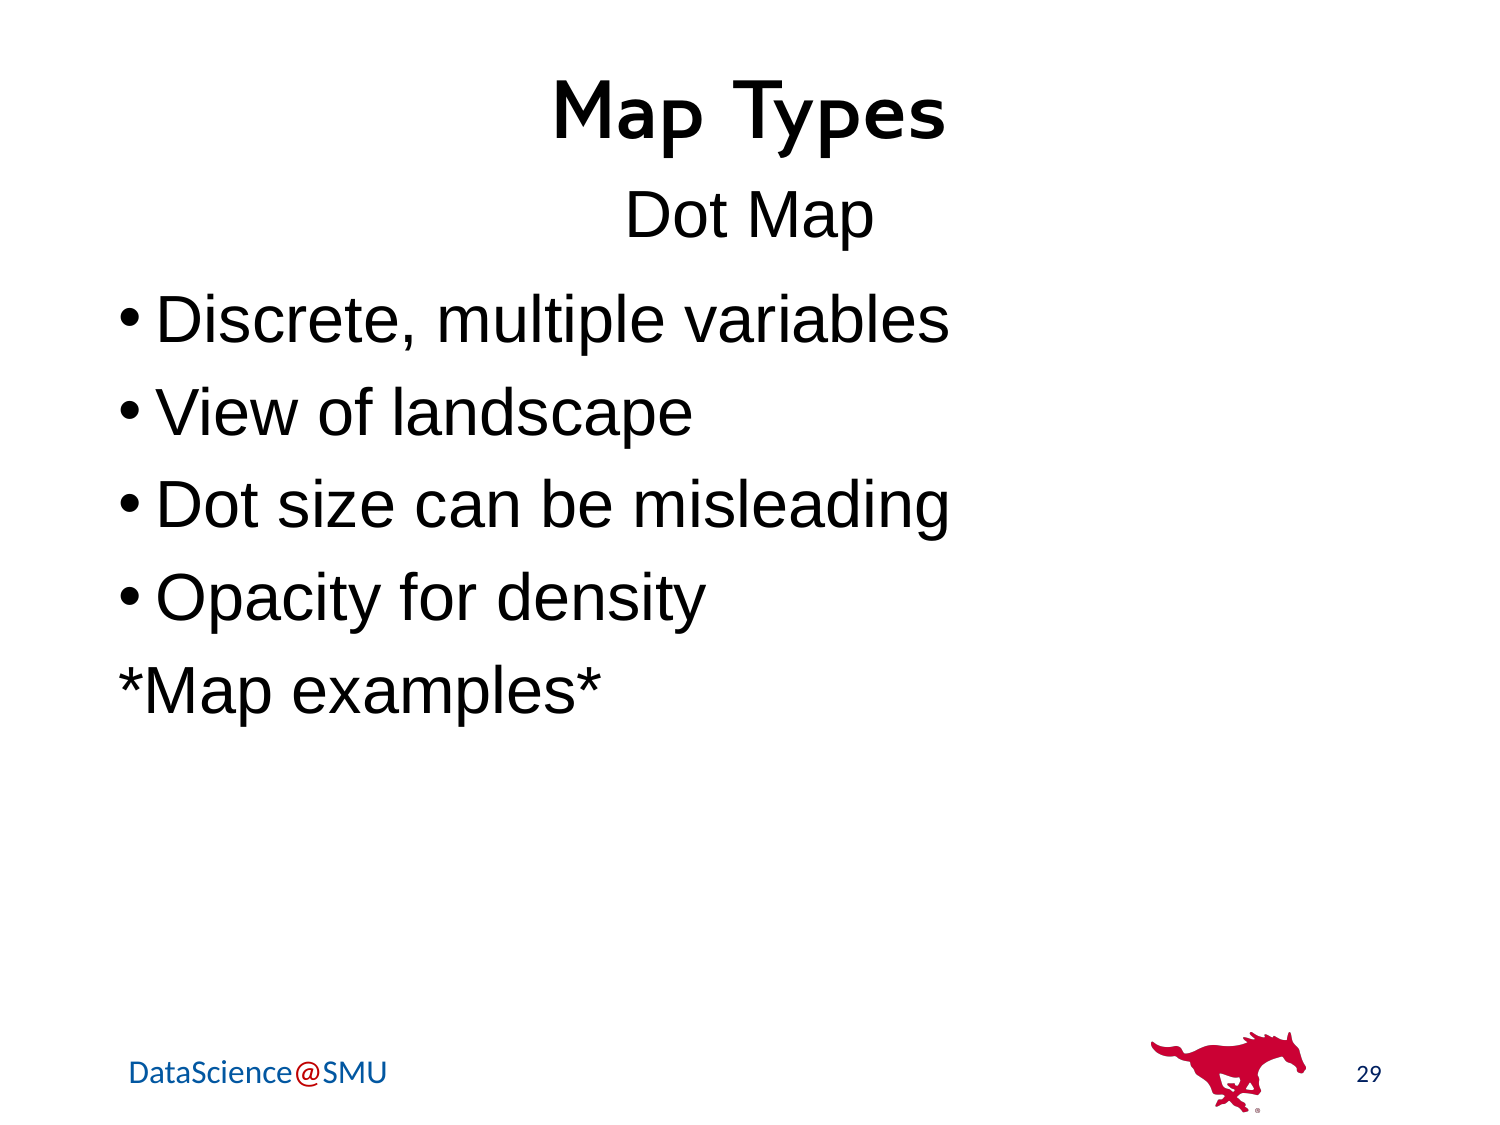

# Map Types
Dot Map
Discrete, multiple variables
View of landscape
Dot size can be misleading
Opacity for density
*Map examples*

29